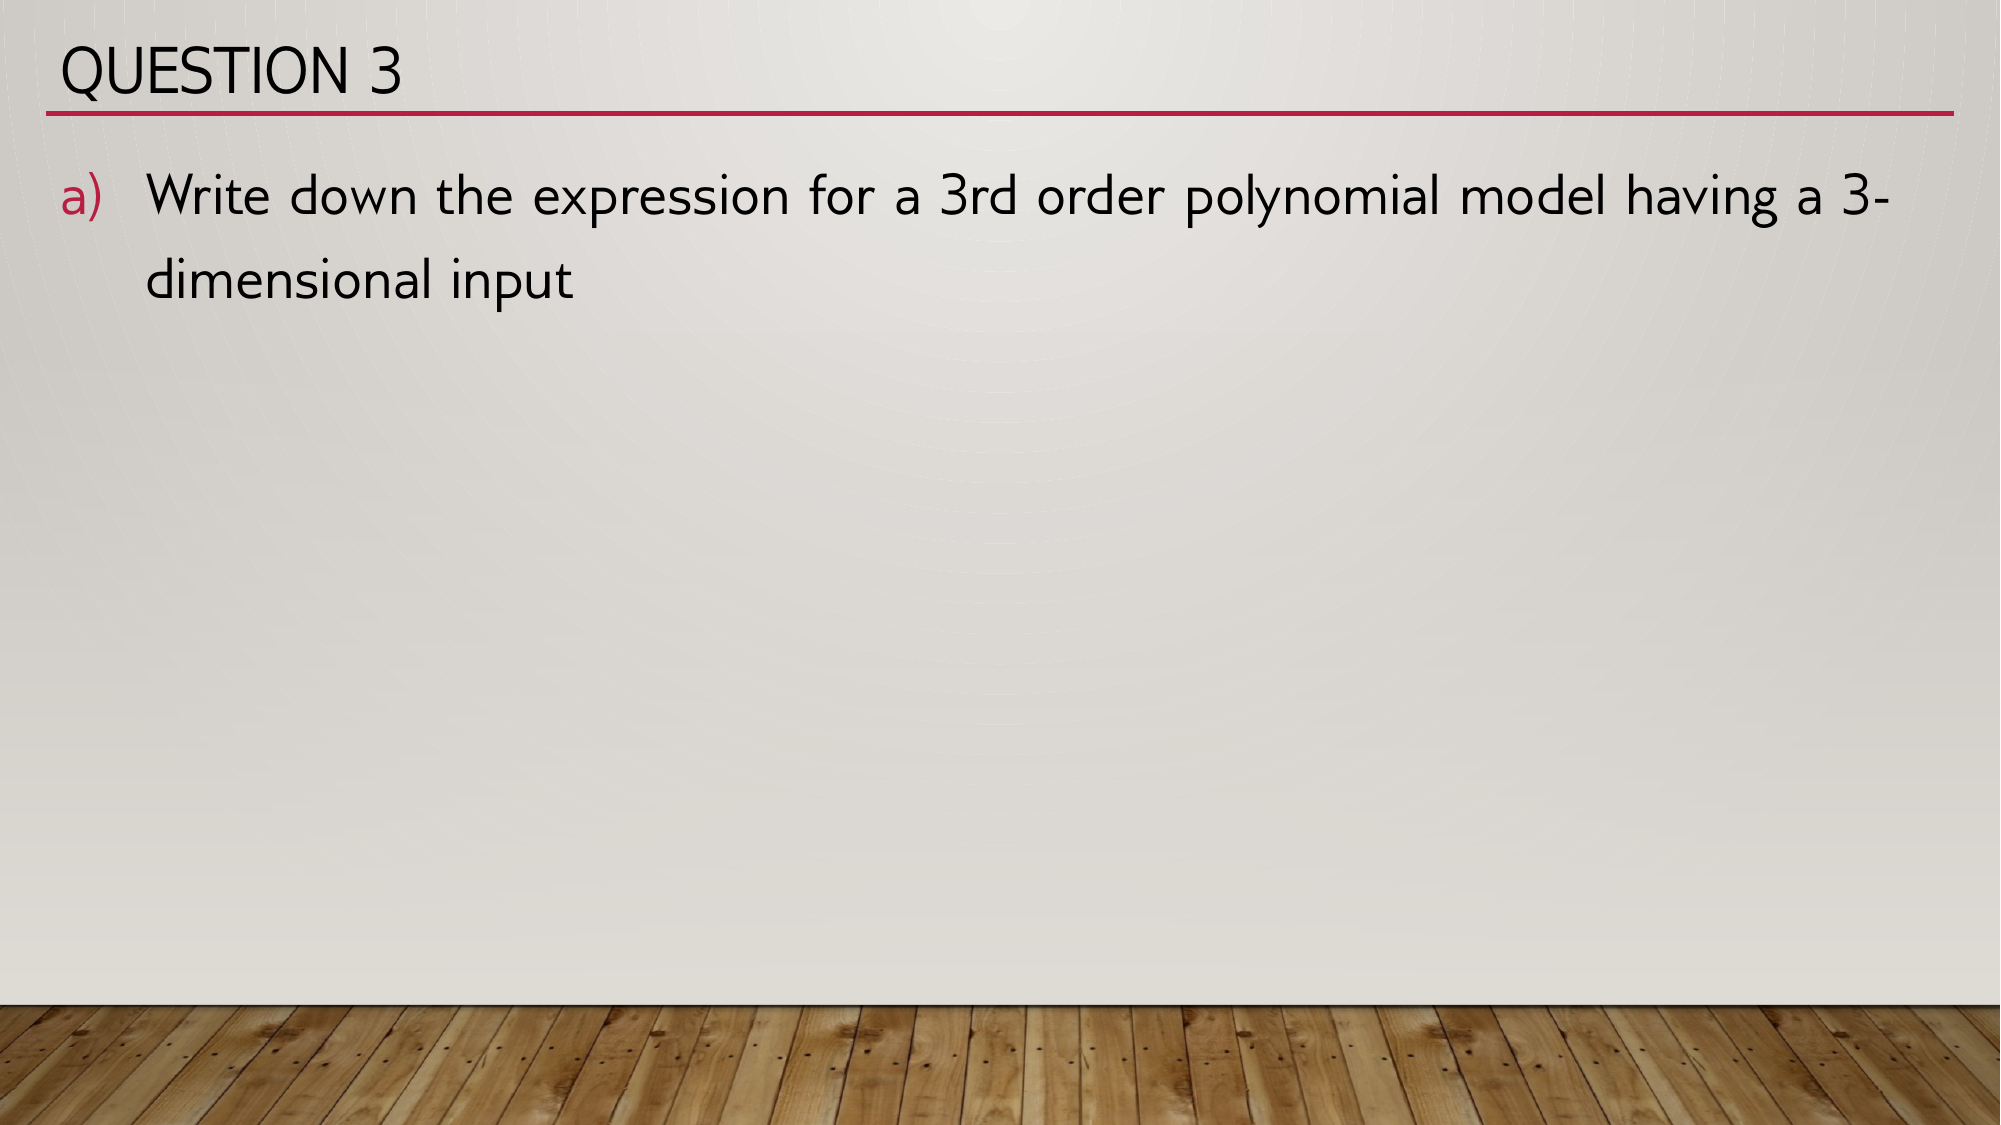

# Question 3
Write down the expression for a 3rd order polynomial model having a 3-dimensional input